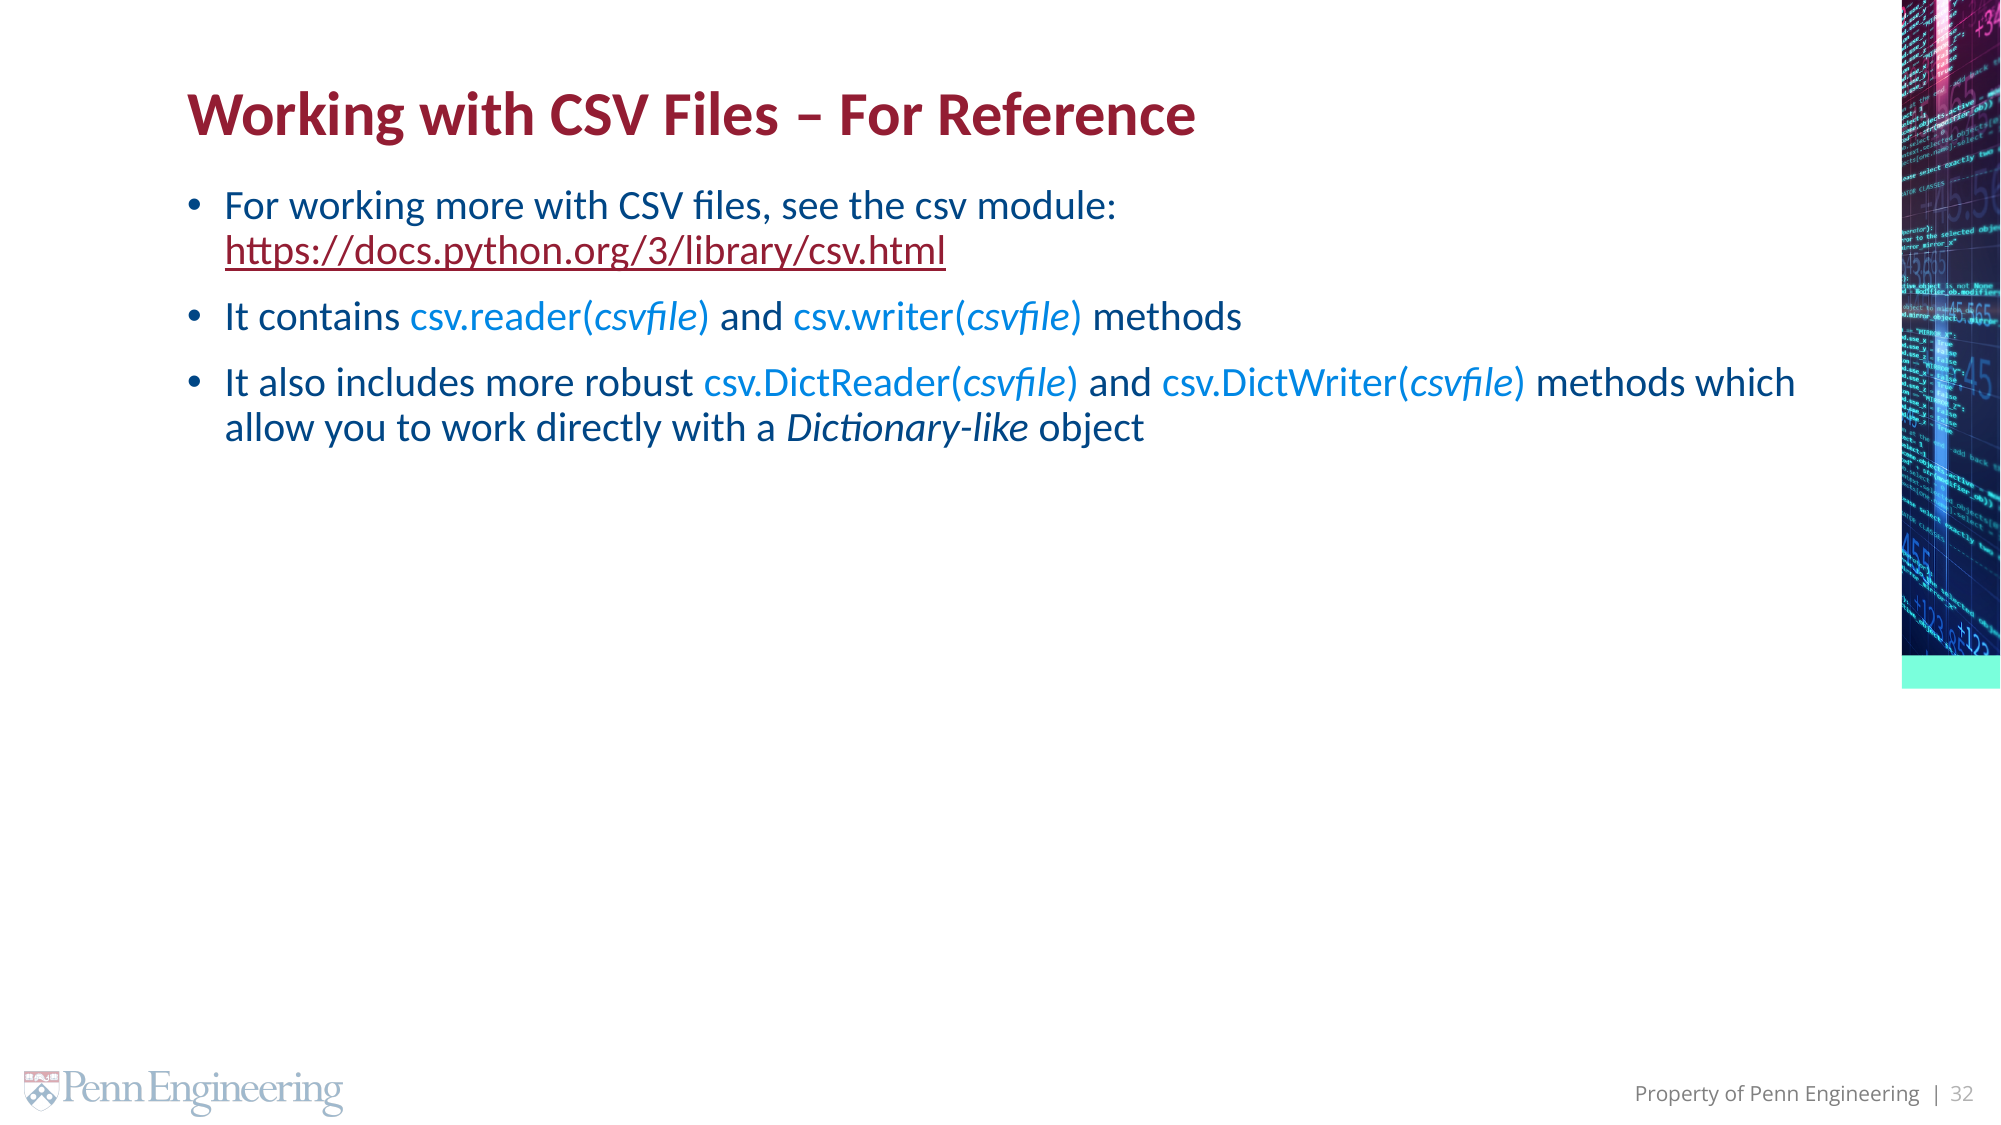

# Working with CSV Files – For Reference
For working more with CSV files, see the csv module:
https://docs.python.org/3/library/csv.html
It contains csv.reader(csvfile) and csv.writer(csvfile) methods
It also includes more robust csv.DictReader(csvfile) and csv.DictWriter(csvfile) methods which allow you to work directly with a Dictionary-like object

32